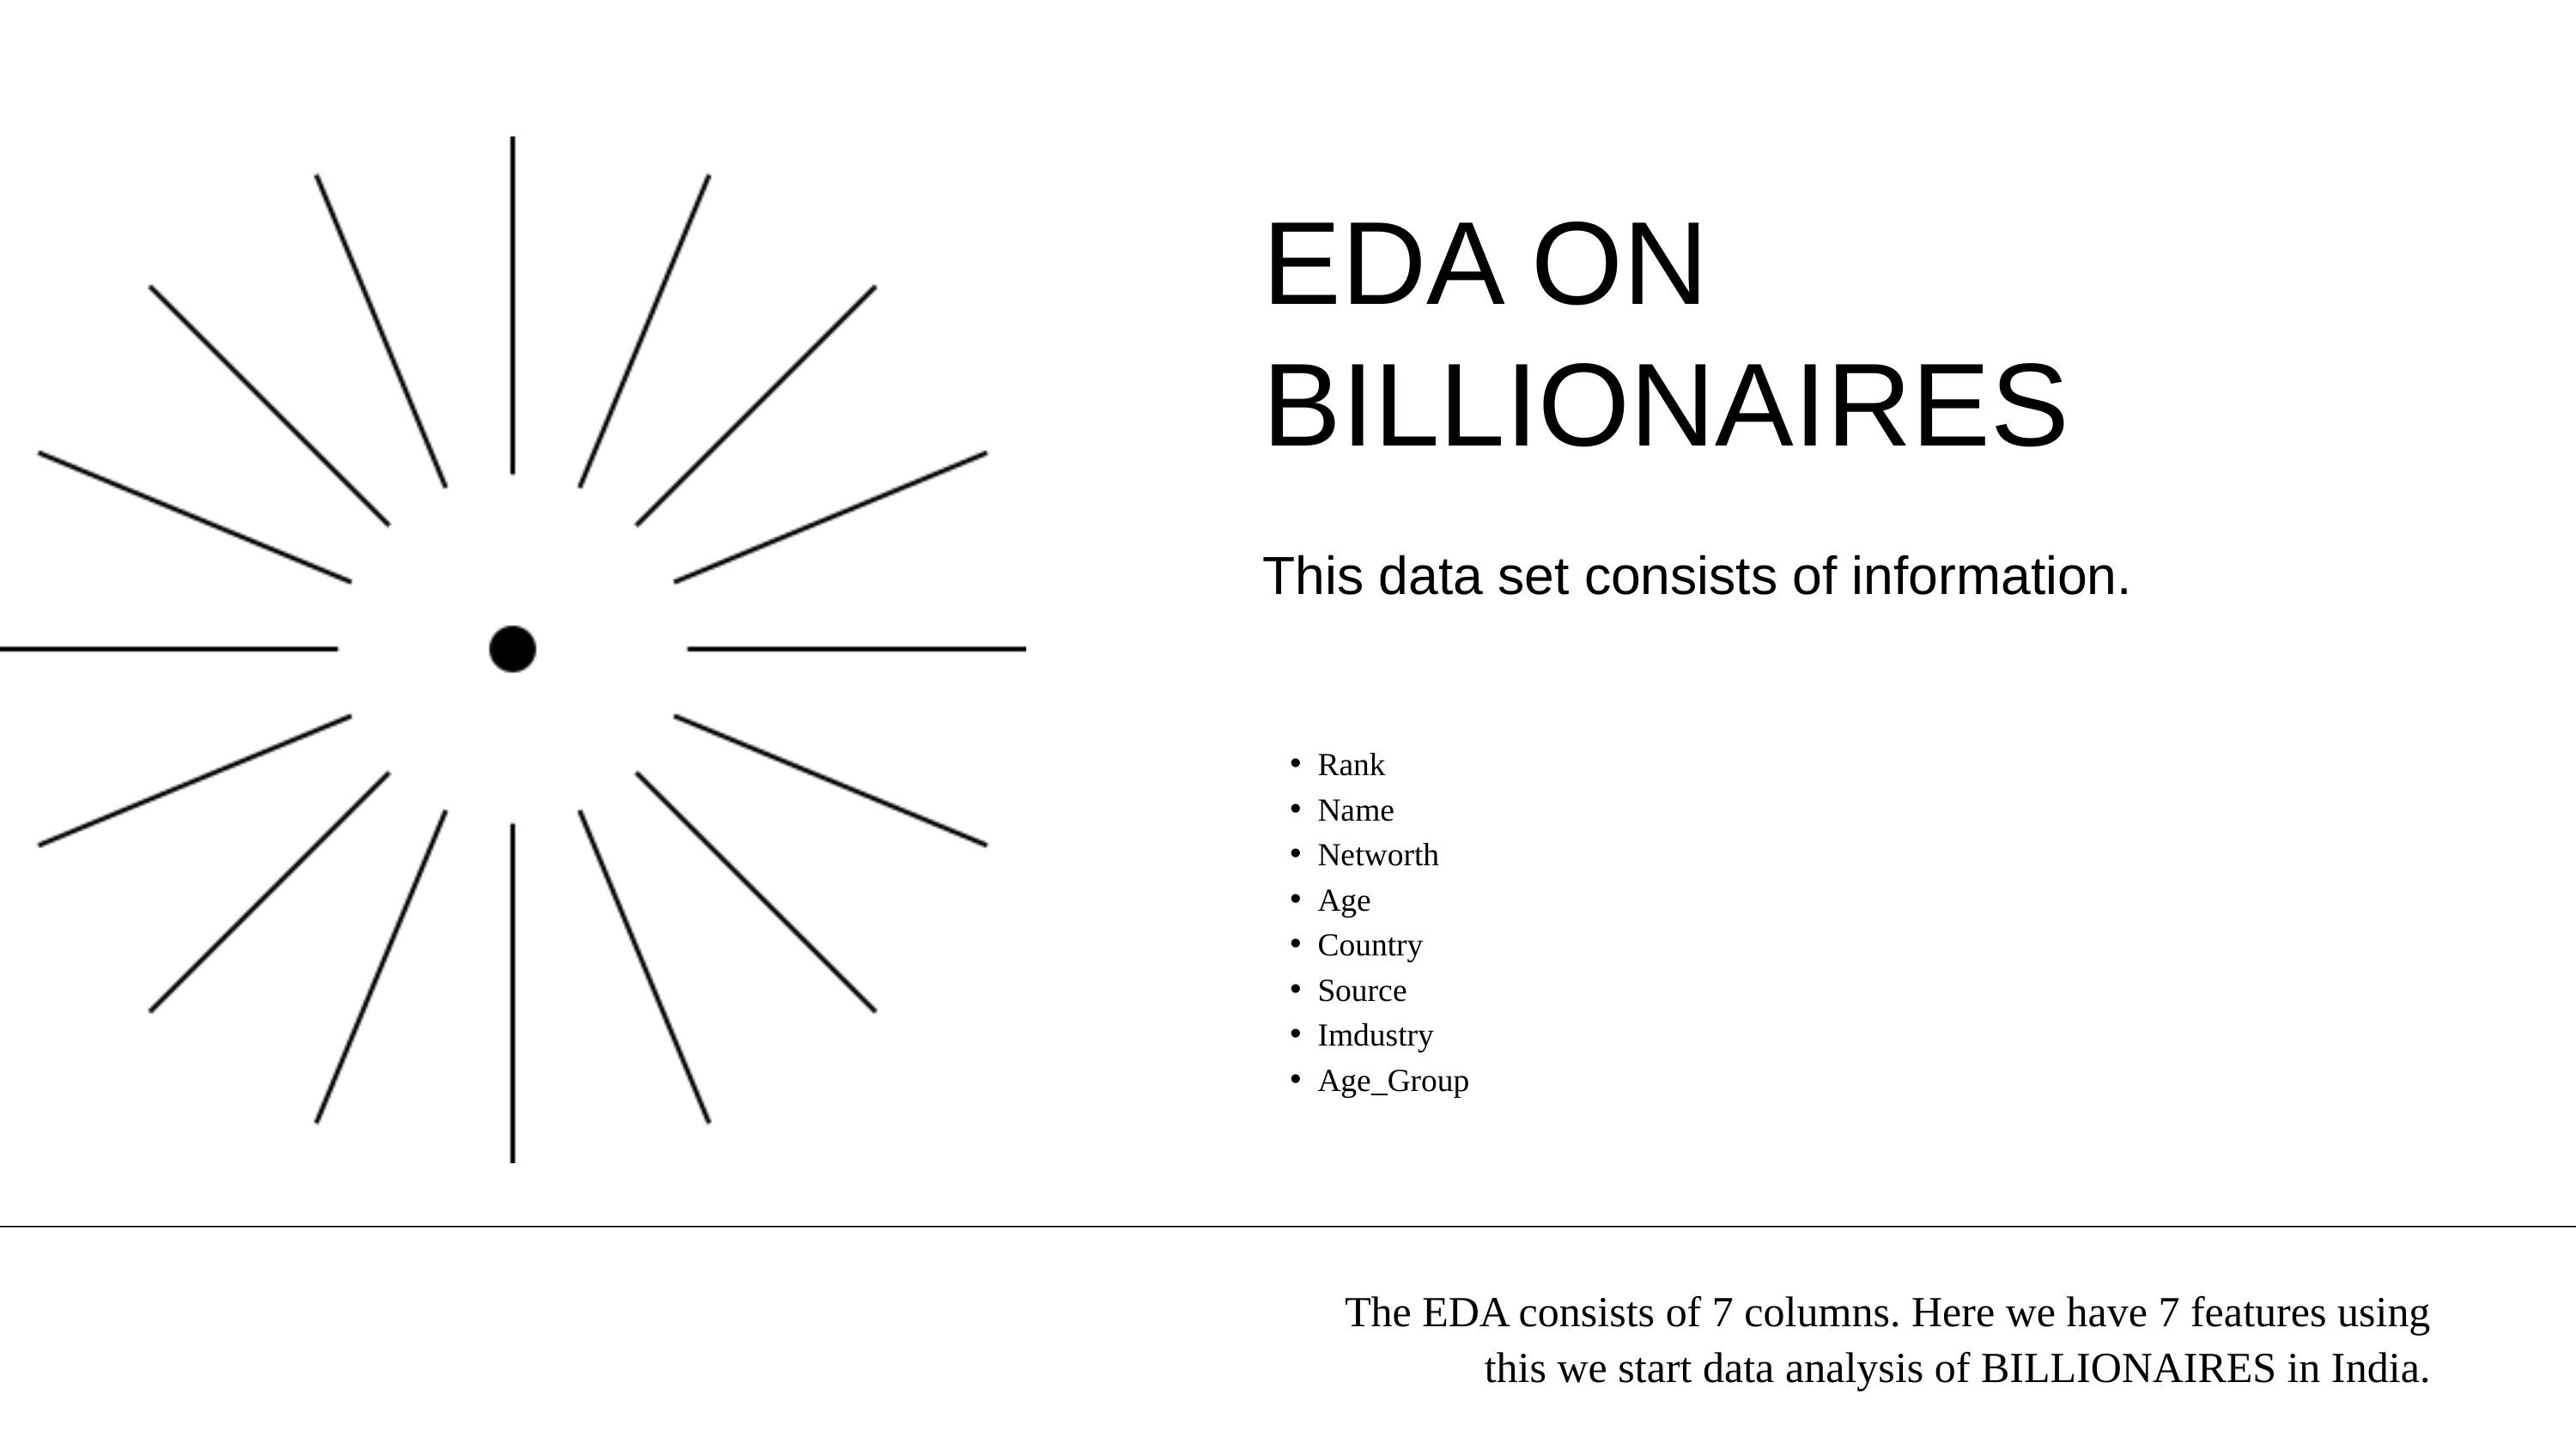

EDA ON
BILLIONAIRES
This data set consists of information.
Rank
Name
Networth
Age
Country
Source
Imdustry
Age_Group

The EDA consists of 7 columns. Here we have 7 features using this we start data analysis of BILLIONAIRES in India.